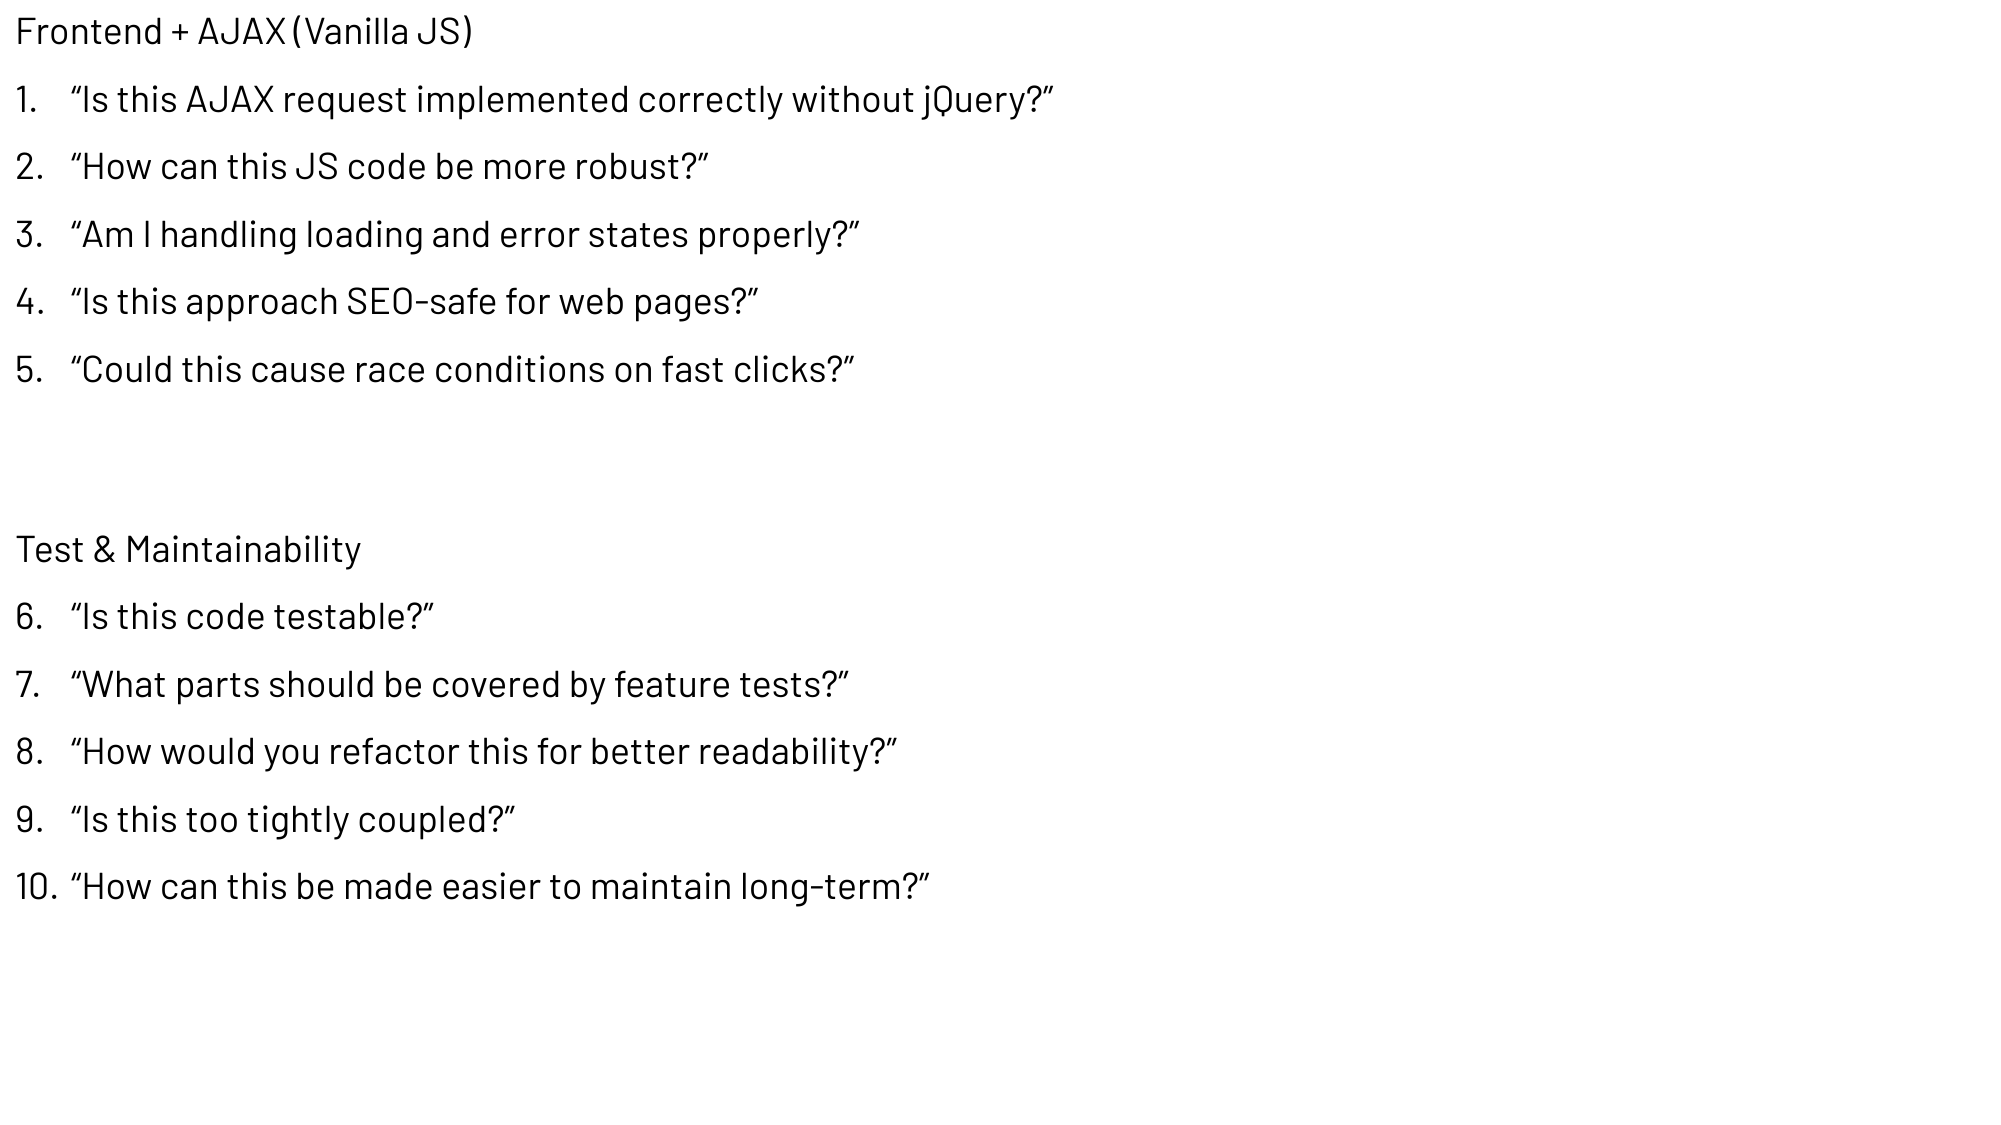

Frontend + AJAX (Vanilla JS)
“Is this AJAX request implemented correctly without jQuery?”
“How can this JS code be more robust?”
“Am I handling loading and error states properly?”
“Is this approach SEO-safe for web pages?”
“Could this cause race conditions on fast clicks?”

Test & Maintainability
“Is this code testable?”
“What parts should be covered by feature tests?”
“How would you refactor this for better readability?”
“Is this too tightly coupled?”
“How can this be made easier to maintain long-term?”